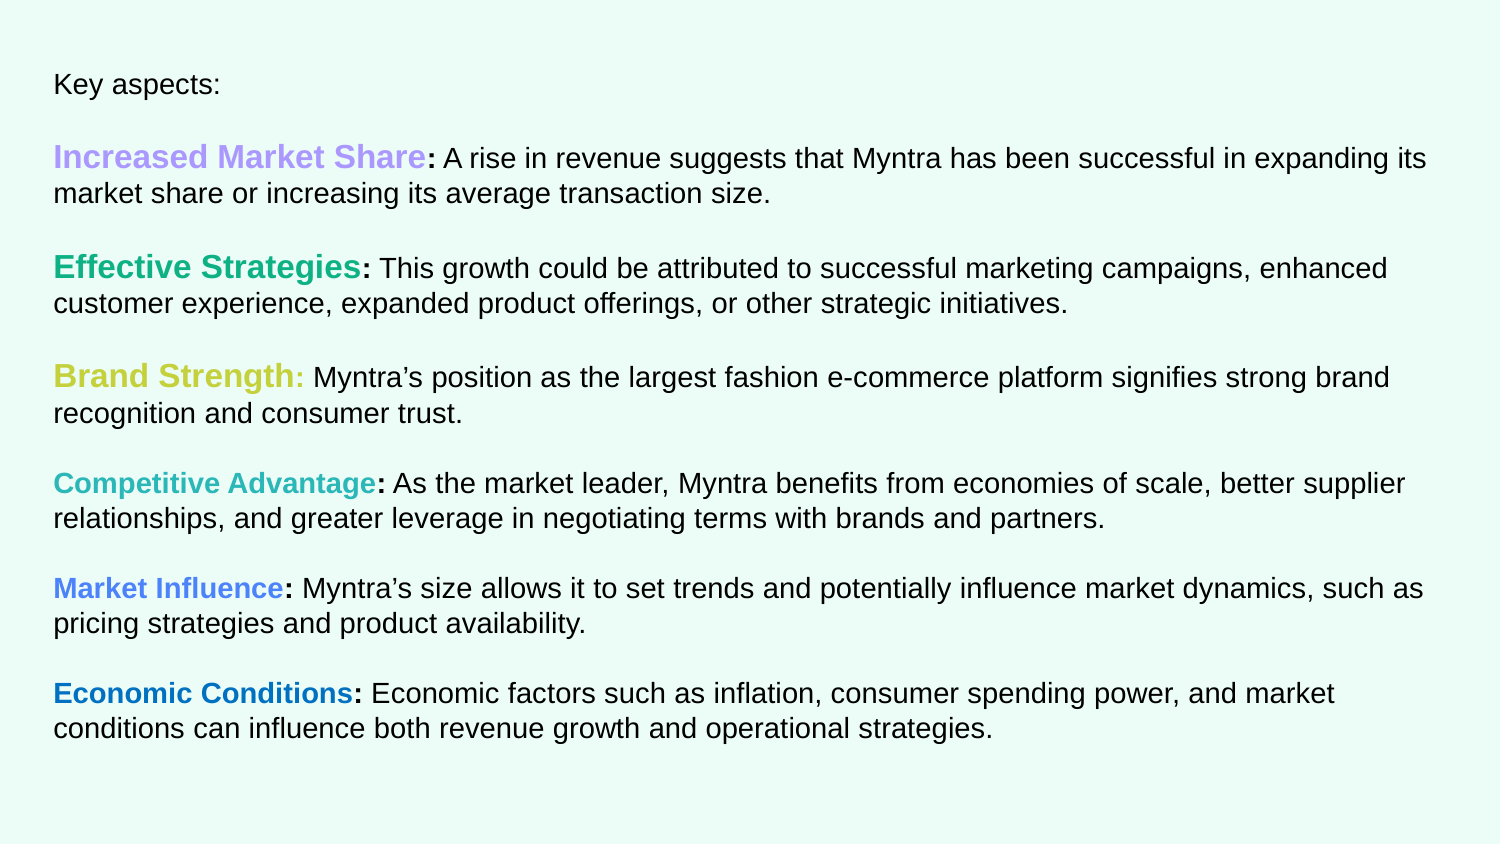

Key aspects:

Increased Market Share: A rise in revenue suggests that Myntra has been successful in expanding its market share or increasing its average transaction size.

Effective Strategies: This growth could be attributed to successful marketing campaigns, enhanced customer experience, expanded product offerings, or other strategic initiatives.

Brand Strength: Myntra’s position as the largest fashion e-commerce platform signifies strong brand recognition and consumer trust.

Competitive Advantage: As the market leader, Myntra benefits from economies of scale, better supplier relationships, and greater leverage in negotiating terms with brands and partners.

Market Influence: Myntra’s size allows it to set trends and potentially influence market dynamics, such as pricing strategies and product availability.

Economic Conditions: Economic factors such as inflation, consumer spending power, and market conditions can influence both revenue growth and operational strategies.